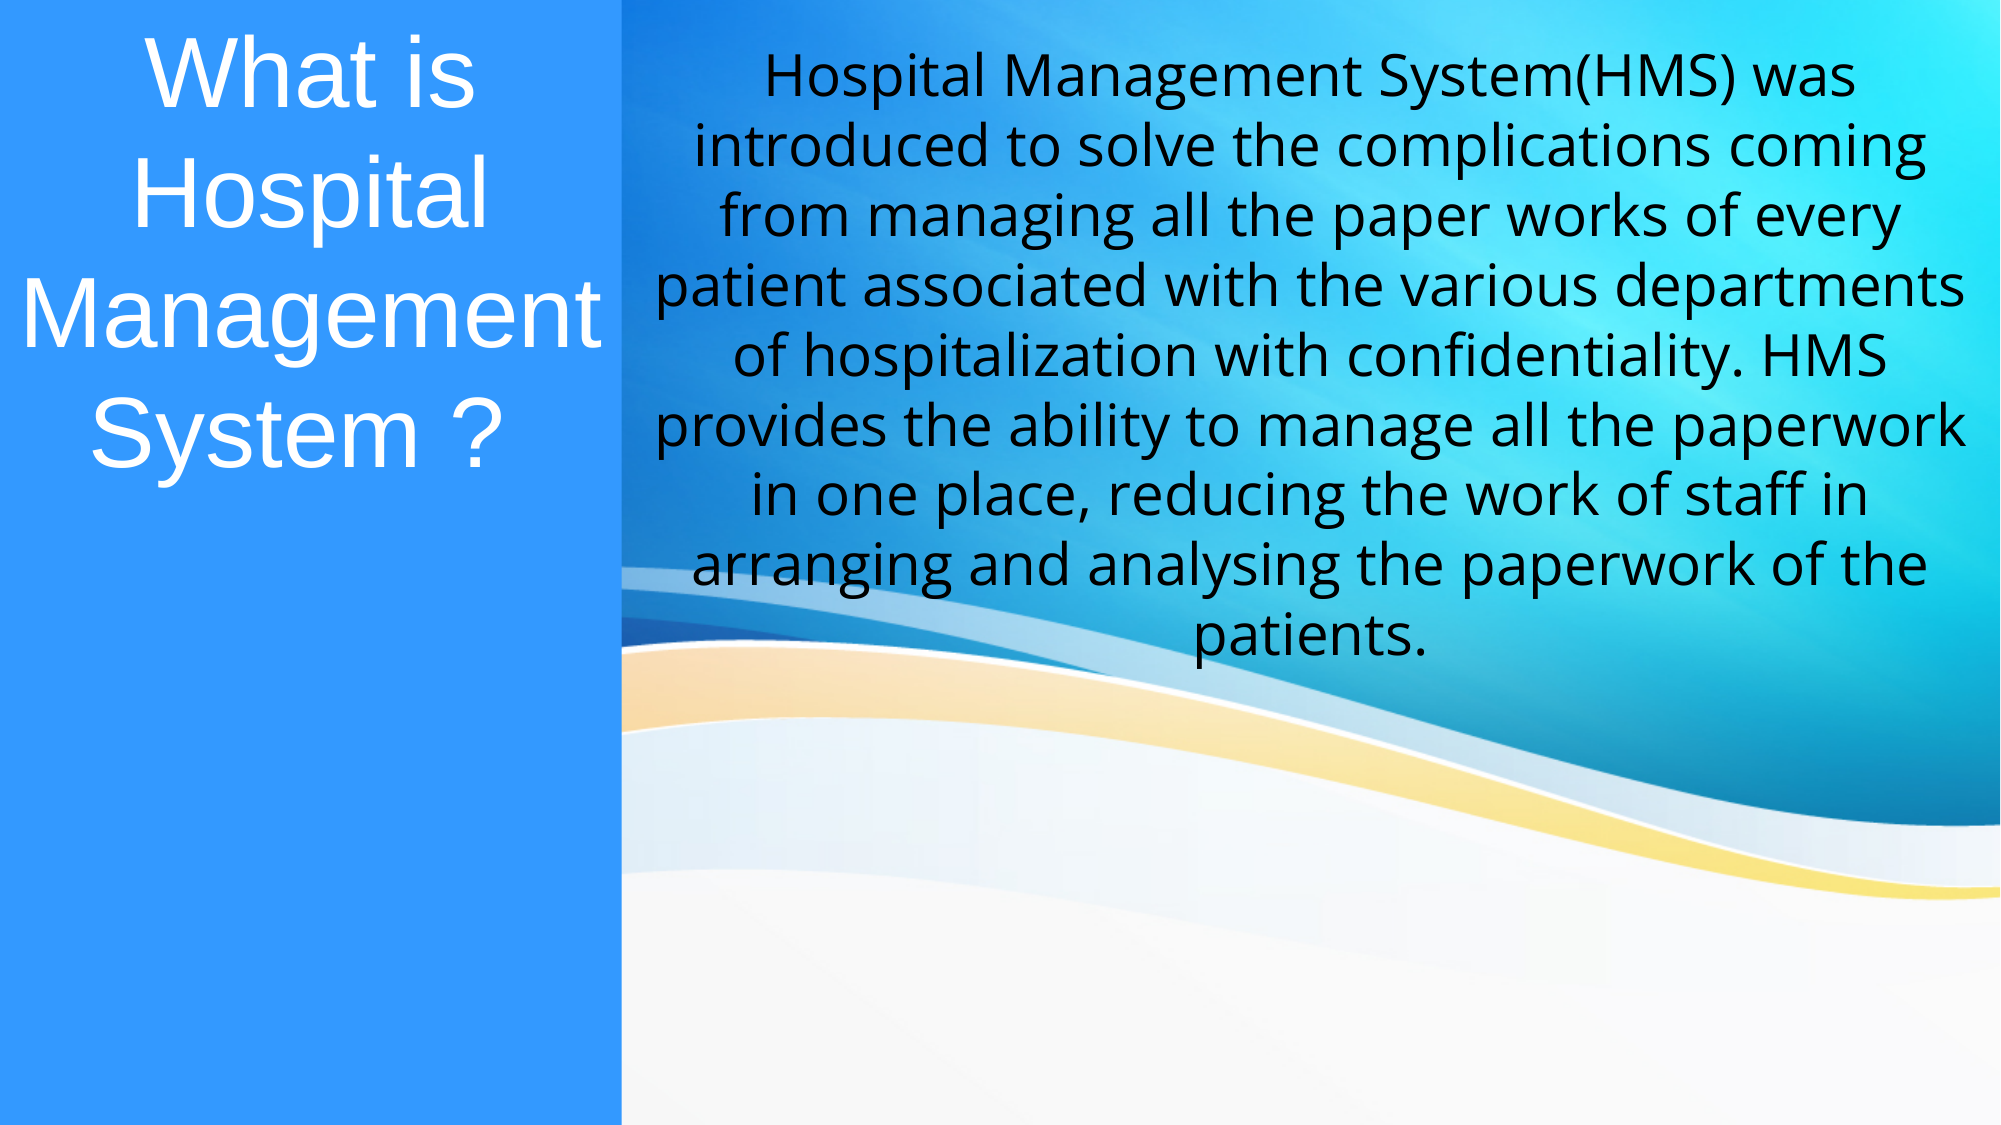

What is Hospital Management System ?
# Hospital Management System(HMS) was introduced to solve the complications coming from managing all the paper works of every patient associated with the various departments of hospitalization with confidentiality. HMS provides the ability to manage all the paperwork in one place, reducing the work of staff in arranging and analysing the paperwork of the patients.